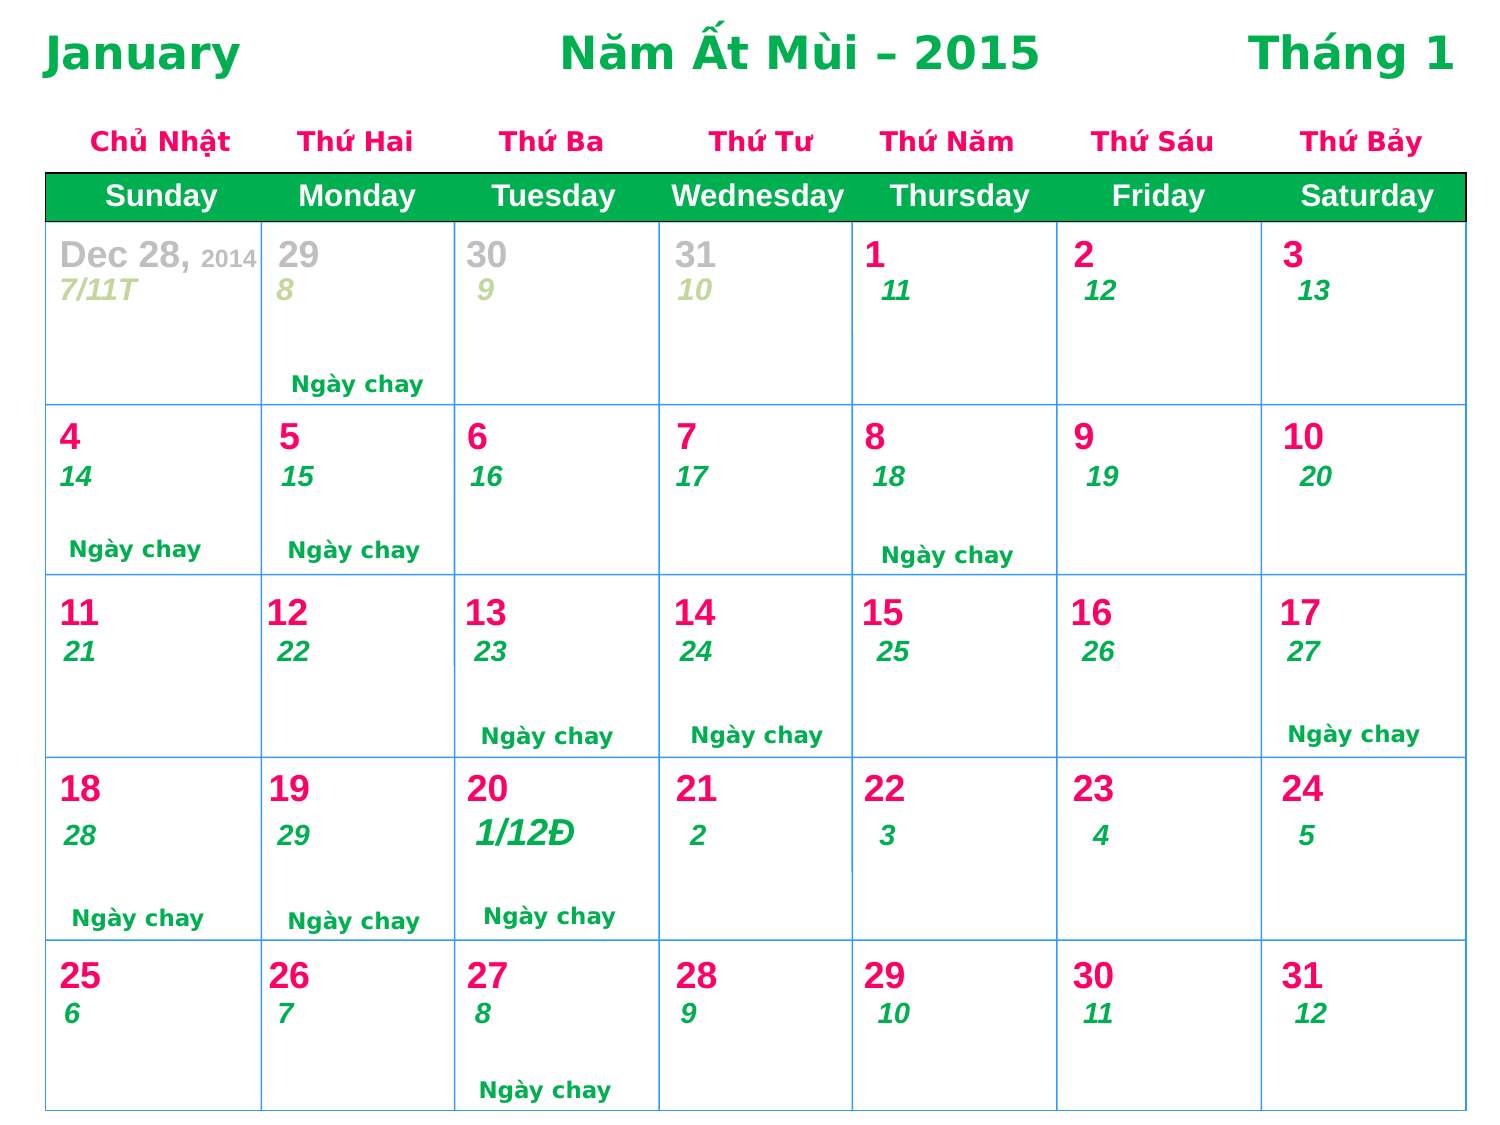

January                    Năm Ất Mùi – 2015             Tháng 1
        Chủ Nhật       Thứ Hai         Thứ Ba           Thứ Tư       Thứ Năm        Thứ Sáu         Thứ Bảy
Monday
Tuesday
Wednesday
Thursday
Friday
Saturday
Sunday

Dec 28, 2014  29              30                31              1                  2                  3
7/11T                8                     9                     10                   11                     12                      13
Ngày chay

4                   5                6                  7                8                  9                  10
 14                       15                   16                     17                    18                      19                      20
Ngày chay
Ngày chay
Ngày chay

11                12               13                14              15                16                17
21                      22                    23                     24                    25                     26                     27
Ngày chay
Ngày chay
Ngày chay
18                19               20                21              22                23                24

28                      29                    1/12Đ              2                     3                        4                       5
Ngày chay
Ngày chay
Ngày chay

25                26               27                28              29                30                31
6                        7                      8                       9                      10                     11                      12
Ngày chay